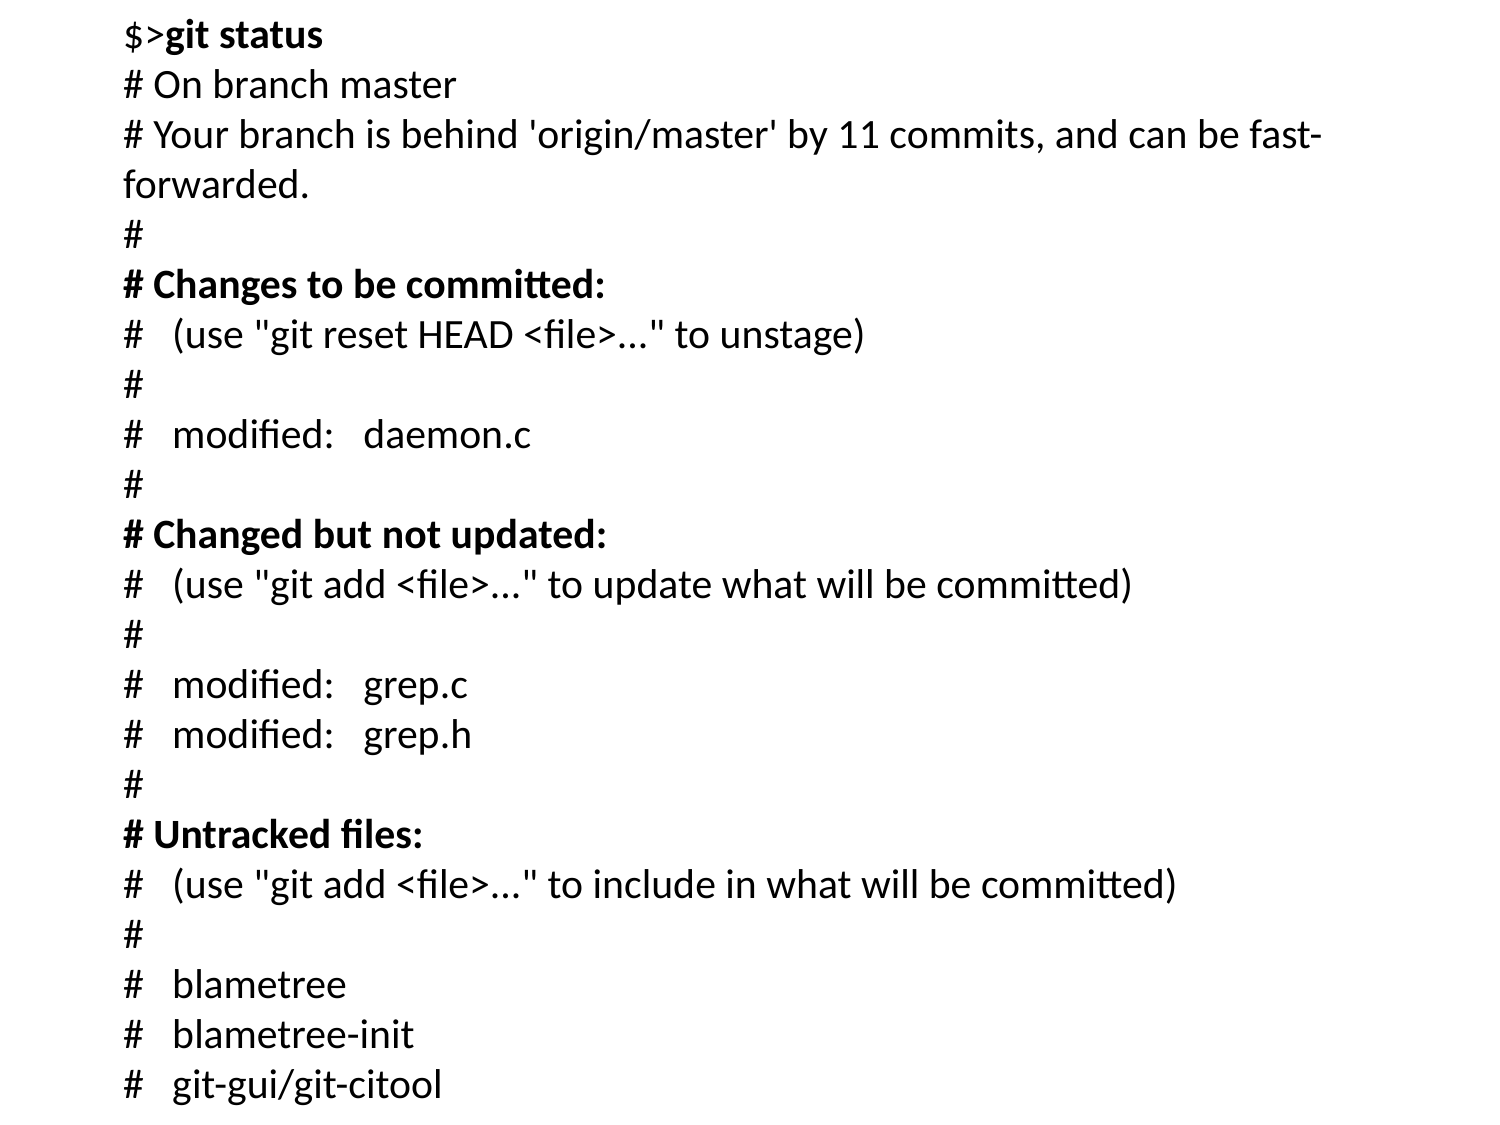

$>git status
# On branch master
# Your branch is behind 'origin/master' by 11 commits, and can be fast-forwarded.
#
# Changes to be committed:
#   (use "git reset HEAD <file>..." to unstage)
#
#   modified:   daemon.c
#
# Changed but not updated:
#   (use "git add <file>..." to update what will be committed)
#
#   modified:   grep.c
#   modified:   grep.h
#
# Untracked files:
#   (use "git add <file>..." to include in what will be committed)
#
#   blametree
#   blametree-init
#   git-gui/git-citool